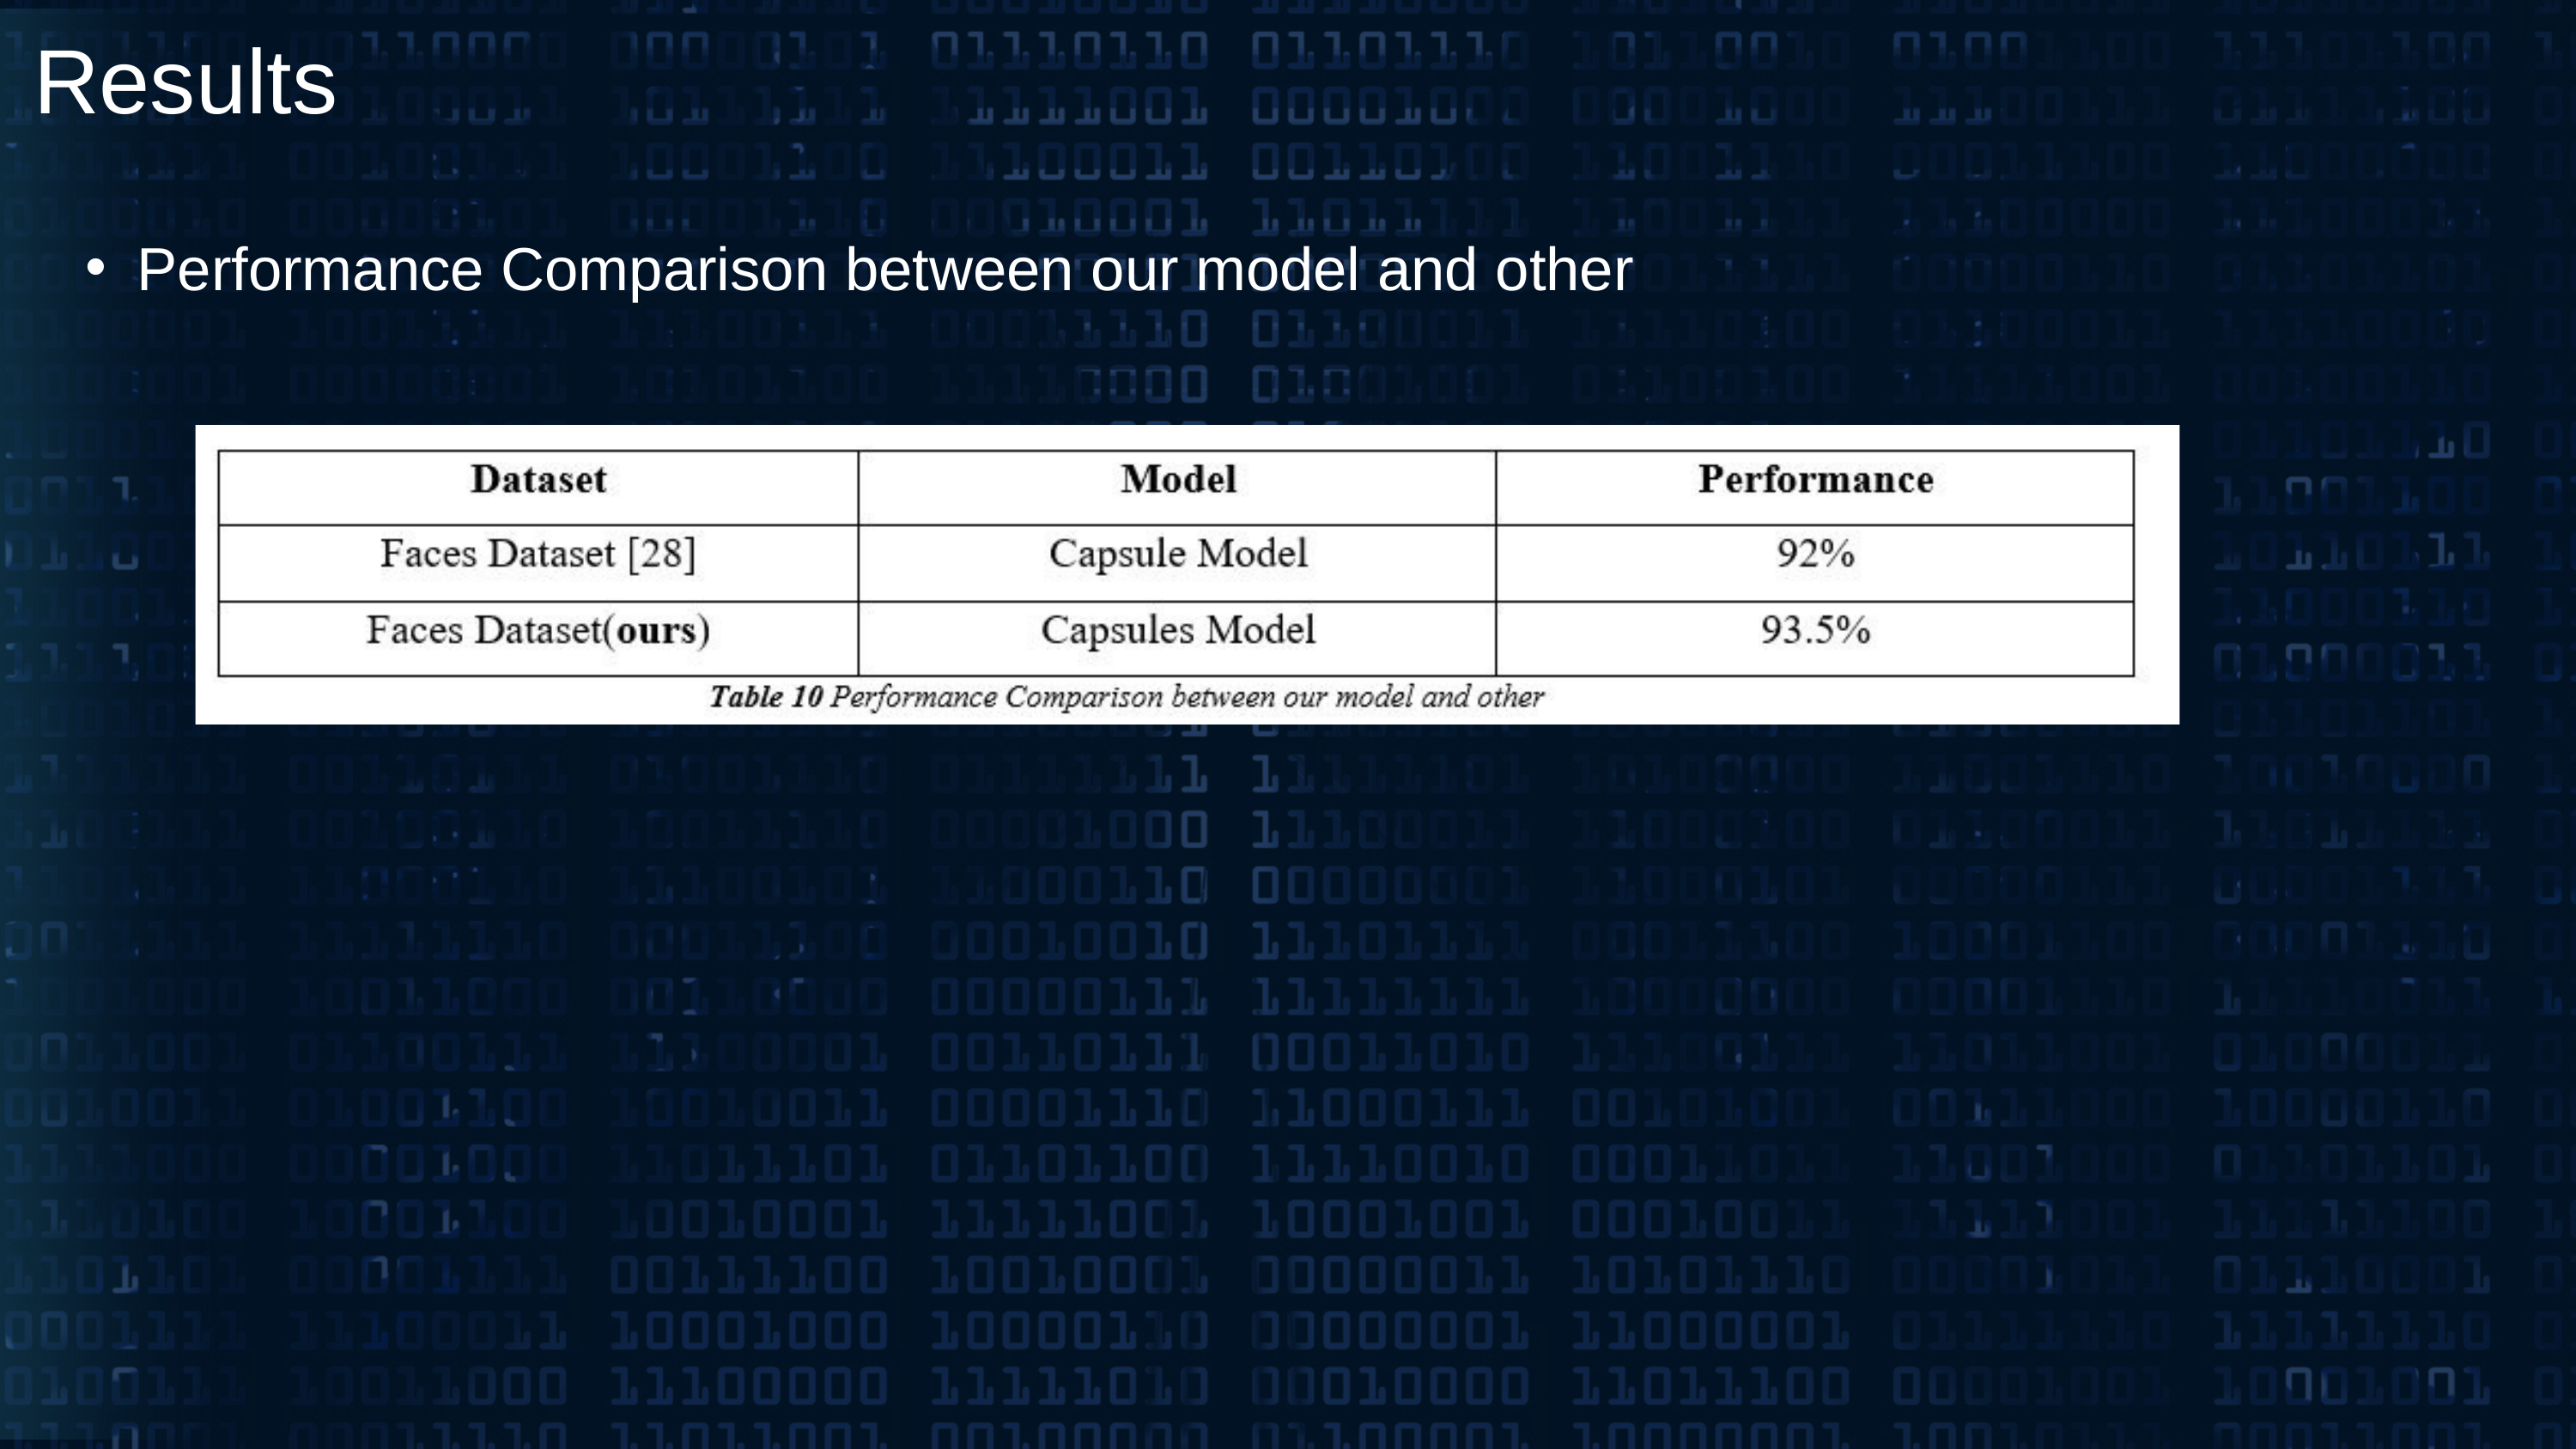

Results

Performance Comparison between our model and other